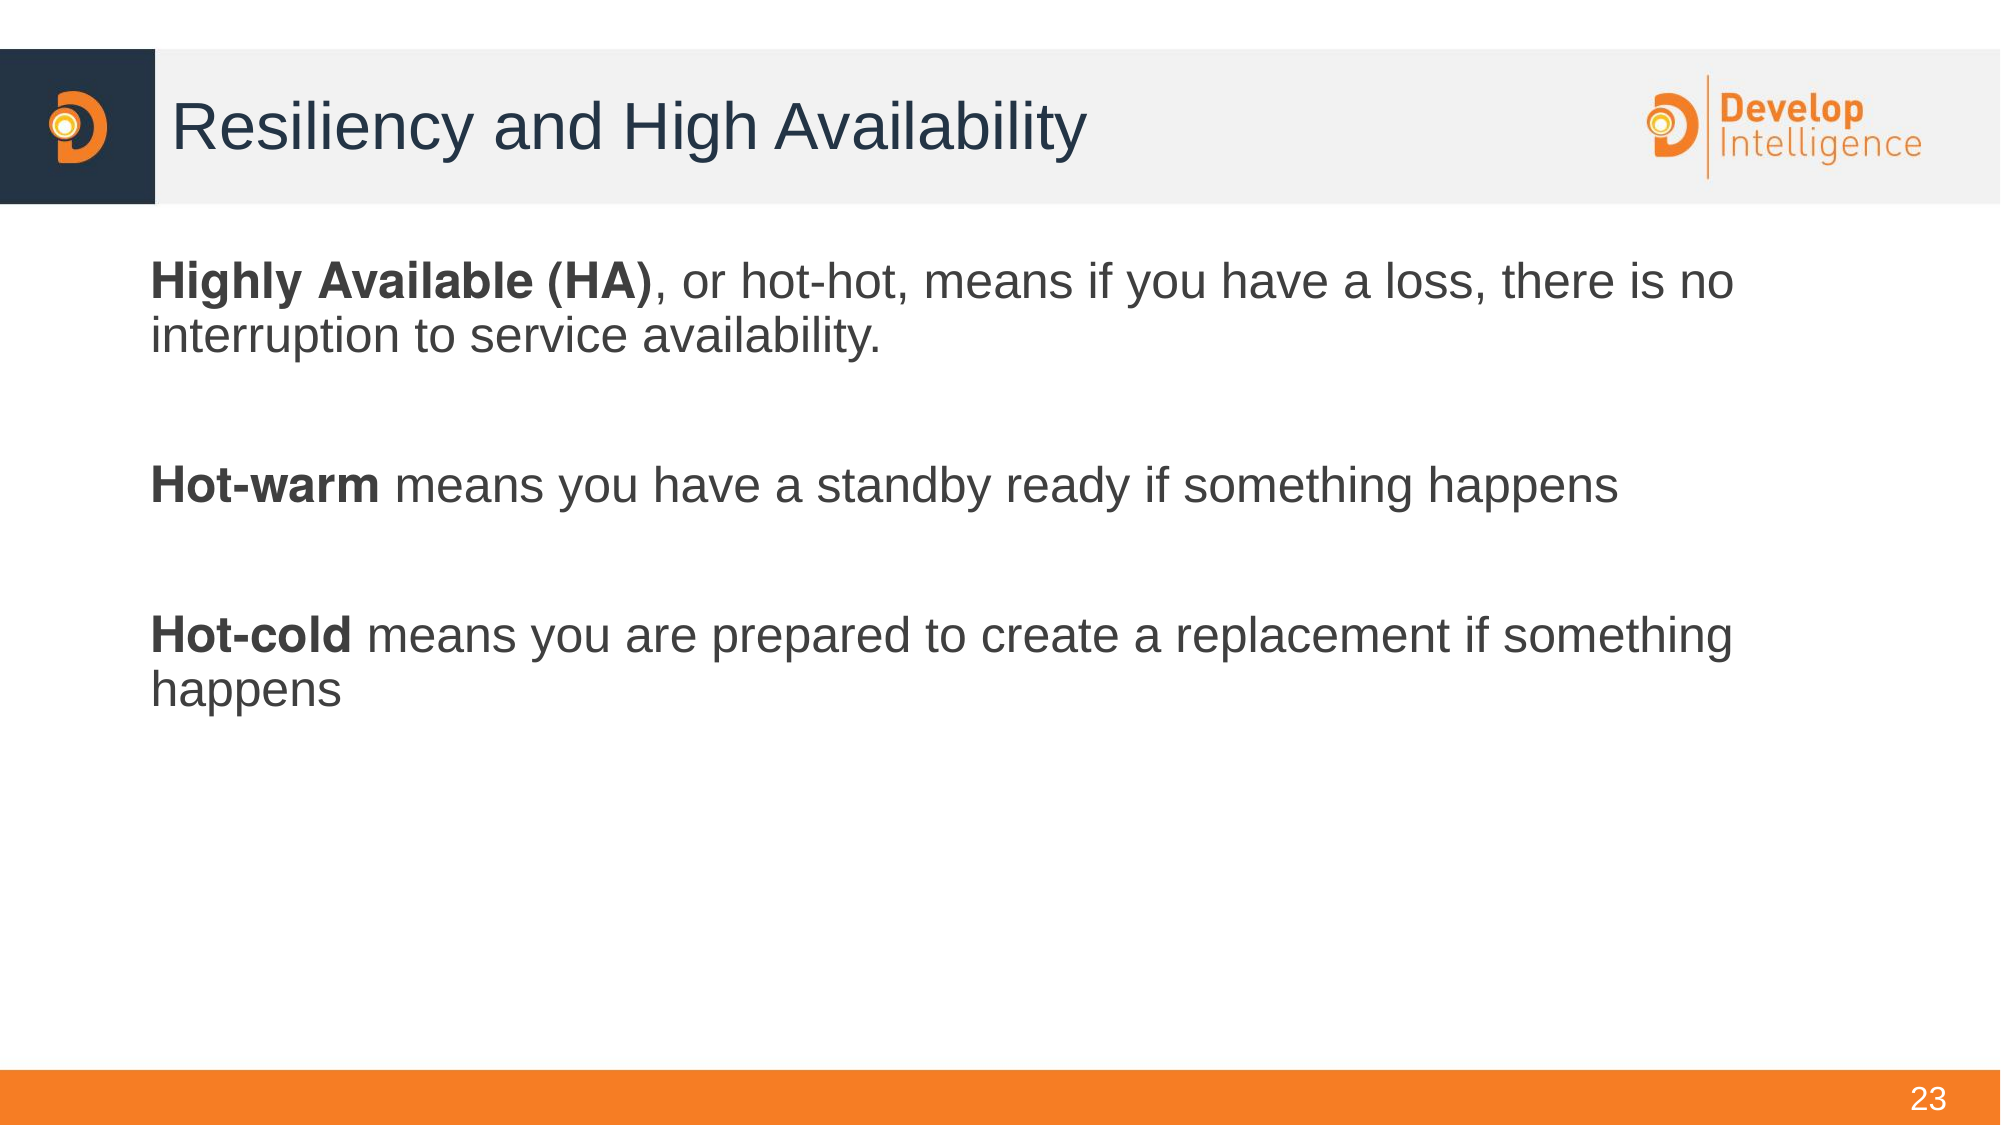

# Resiliency and High Availability
Highly Available (HA), or hot-hot, means if you have a loss, there is no interruption to service availability.

Hot-warm means you have a standby ready if something happens

Hot-cold means you are prepared to create a replacement if something happens

23